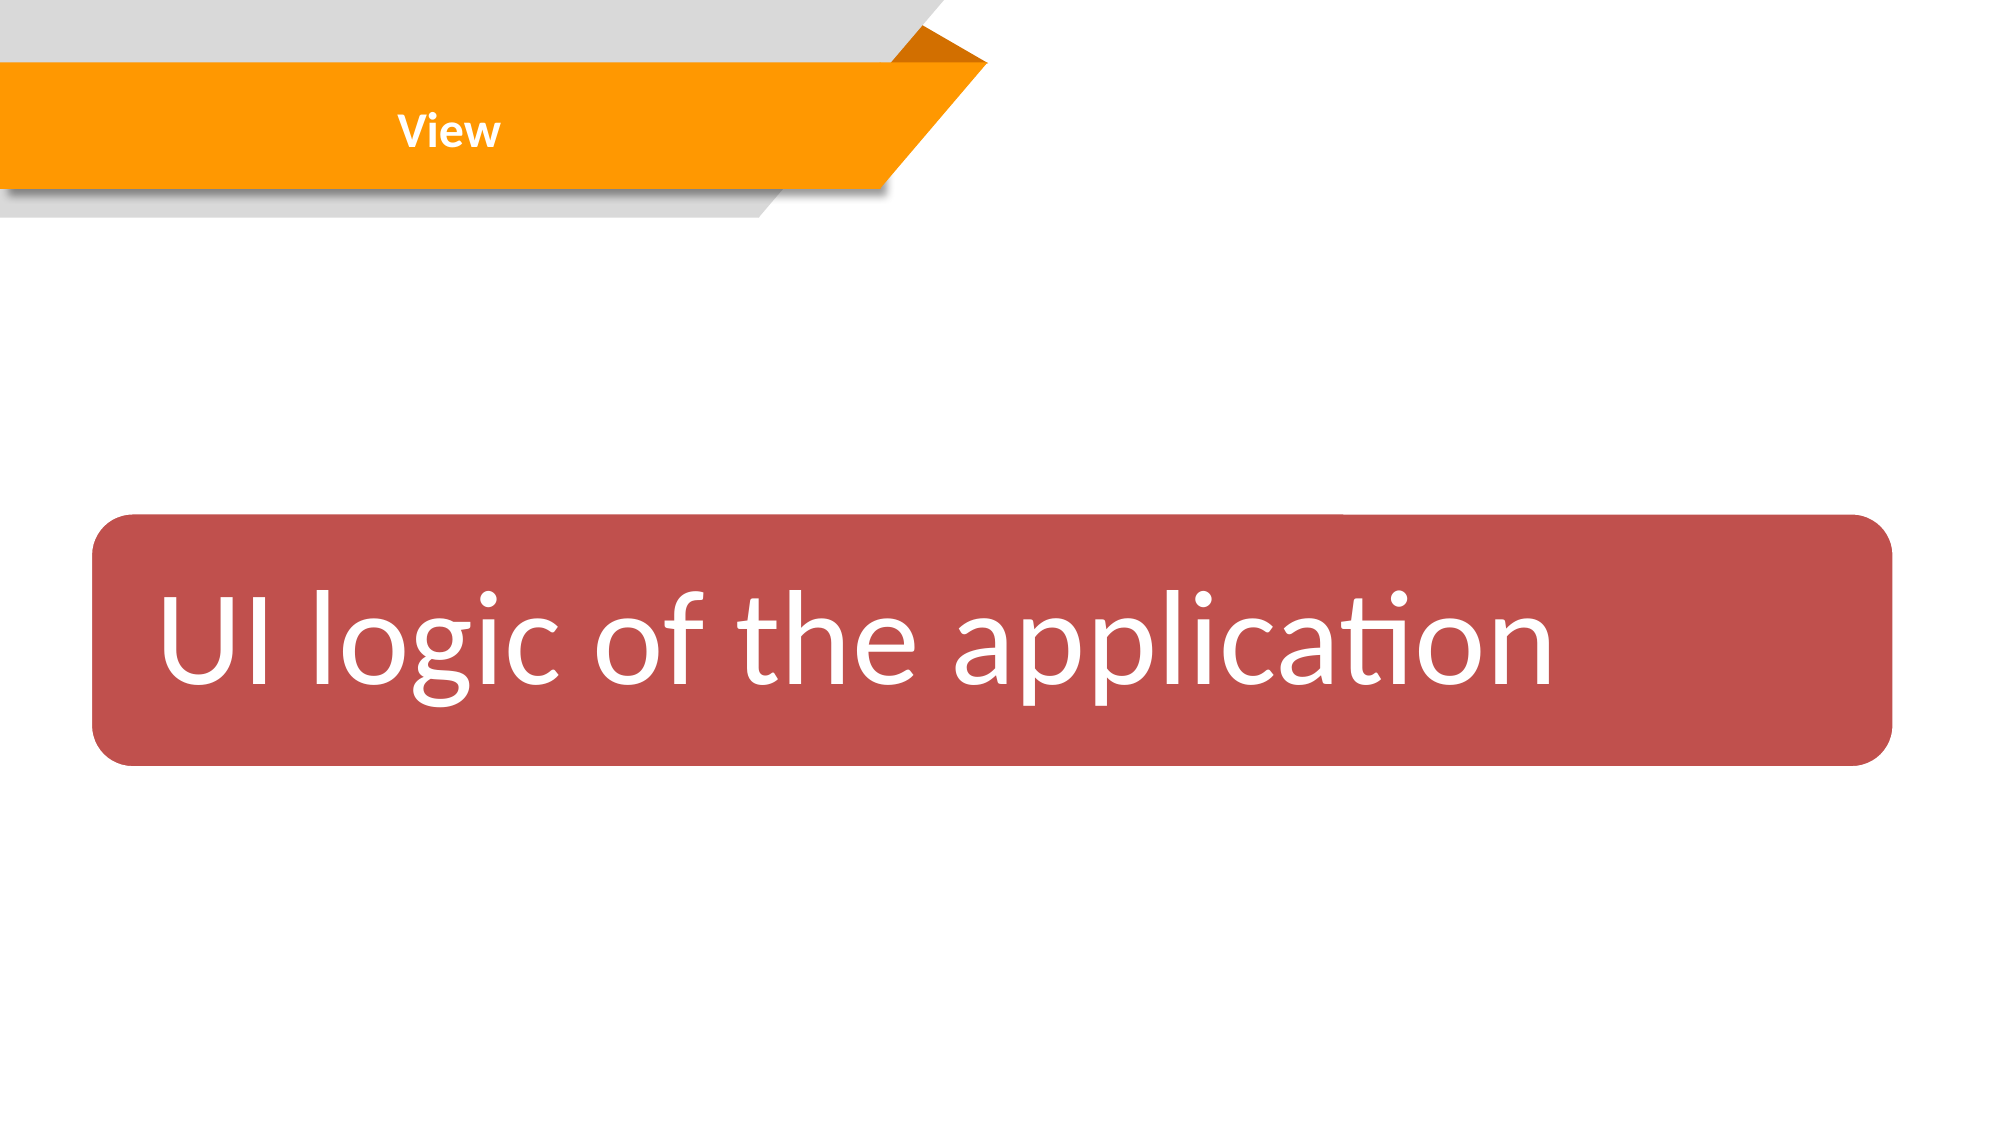

# View
UI logic of the application